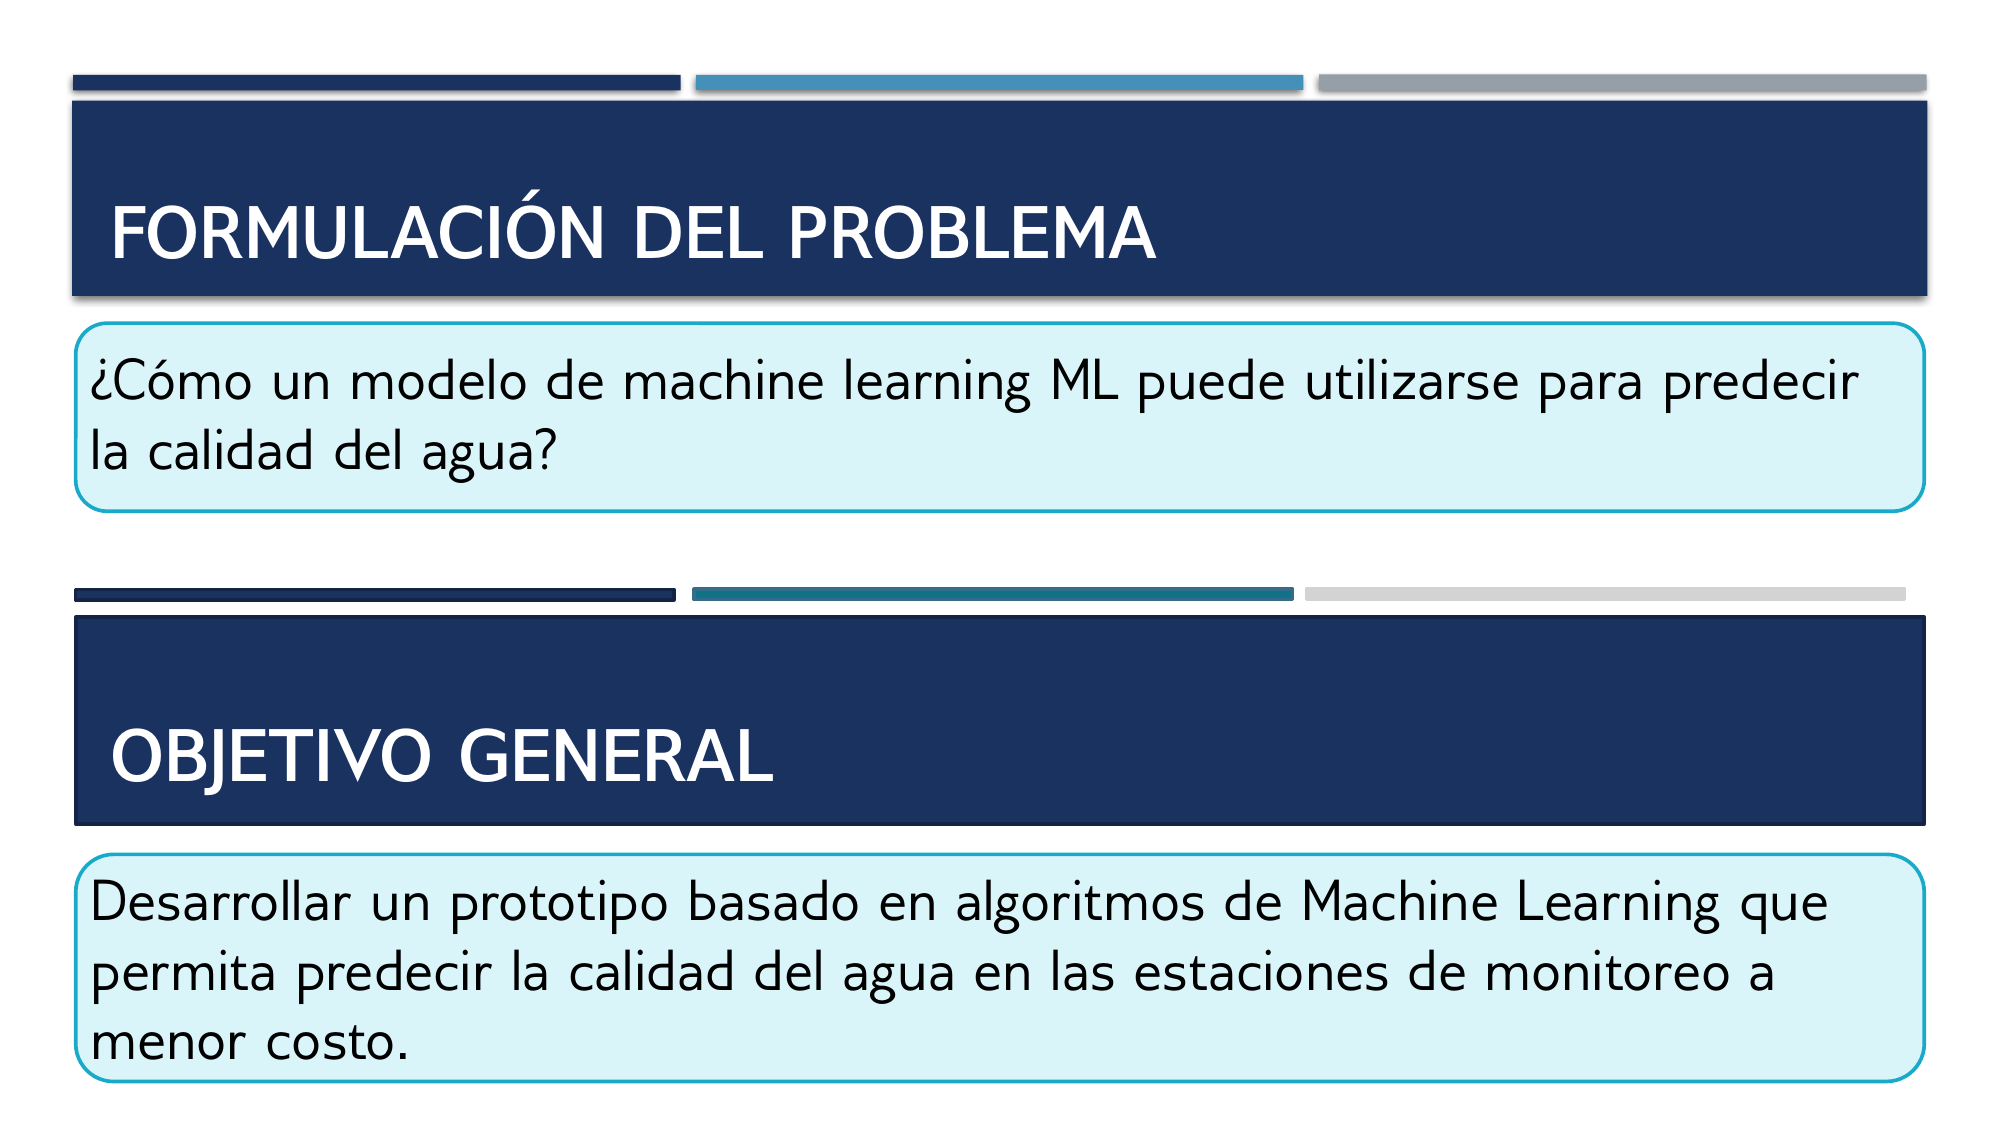

# Formulación del Problema

¿Cómo un modelo de machine learning ML puede utilizarse para predecir la calidad del agua?

Objetivo General

Desarrollar un prototipo basado en algoritmos de Machine Learning que permita predecir la calidad del agua en las estaciones de monitoreo a menor costo.